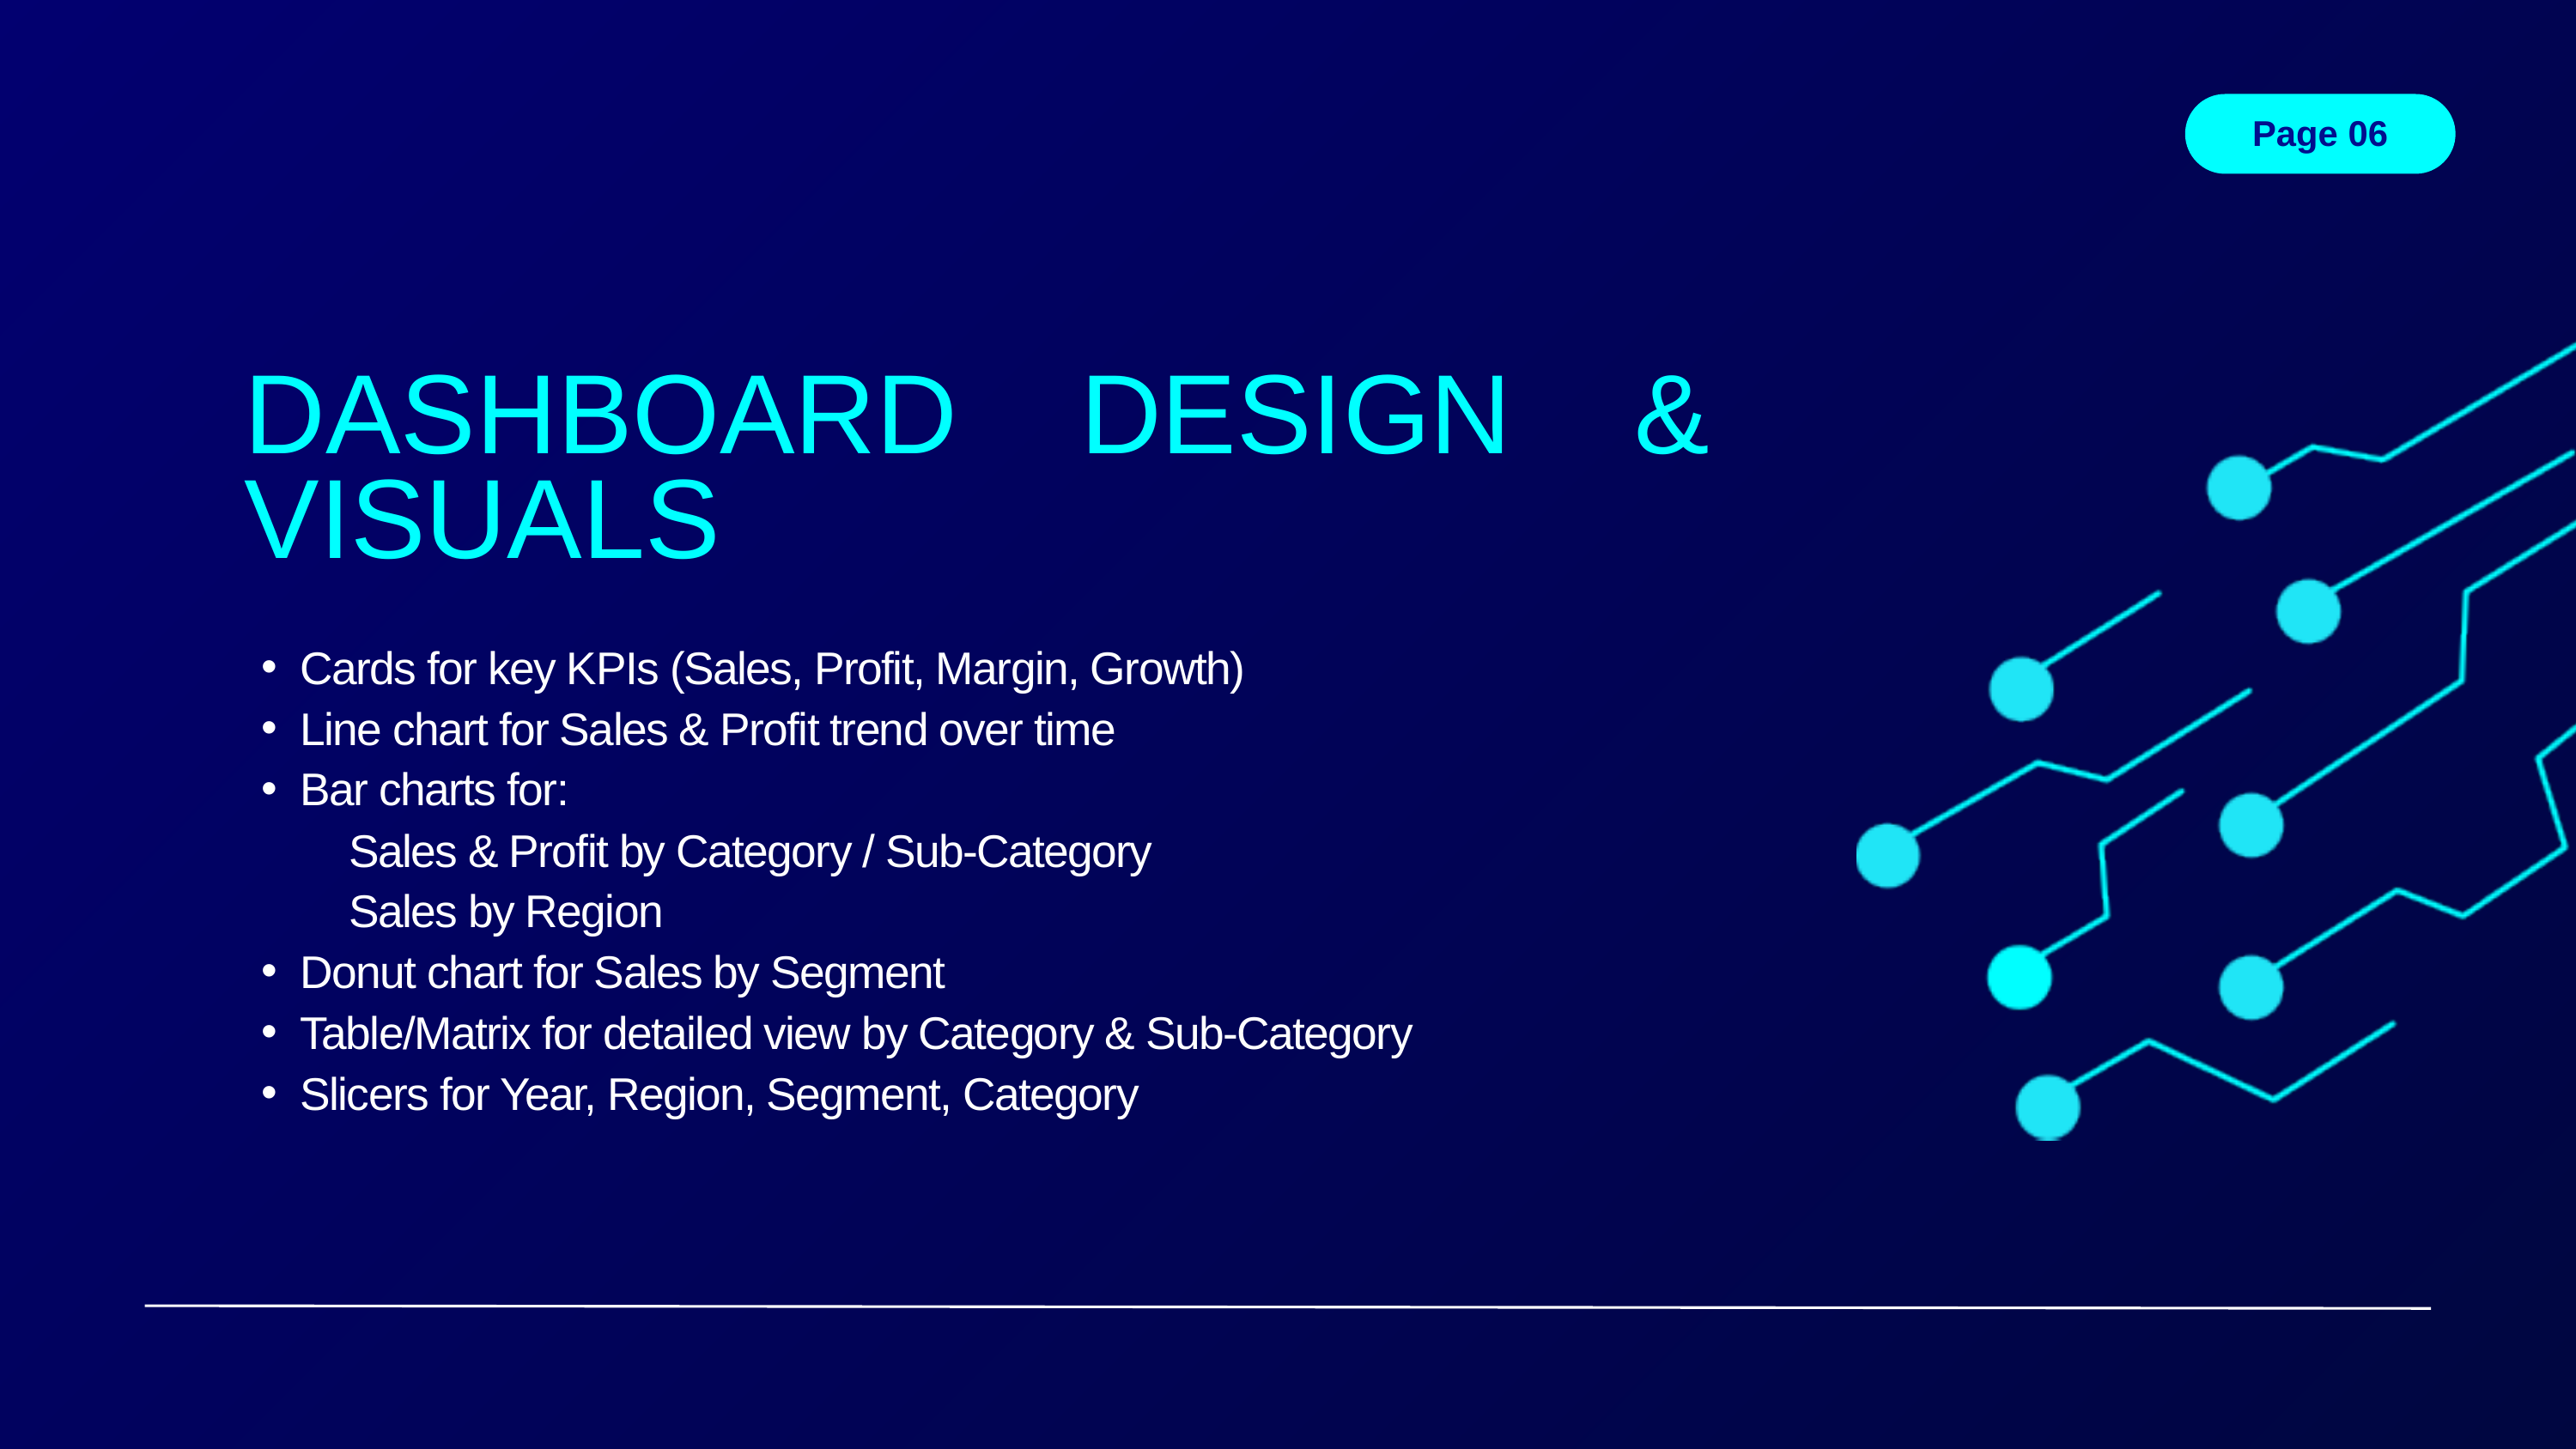

Page 06

DASHBOARD DESIGN & VISUALS
Cards for key KPIs (Sales, Profit, Margin, Growth)
Line chart for Sales & Profit trend over time
Bar charts for:
           Sales & Profit by Category / Sub-Category
           Sales by Region
Donut chart for Sales by Segment
Table/Matrix for detailed view by Category & Sub-Category
Slicers for Year, Region, Segment, Category